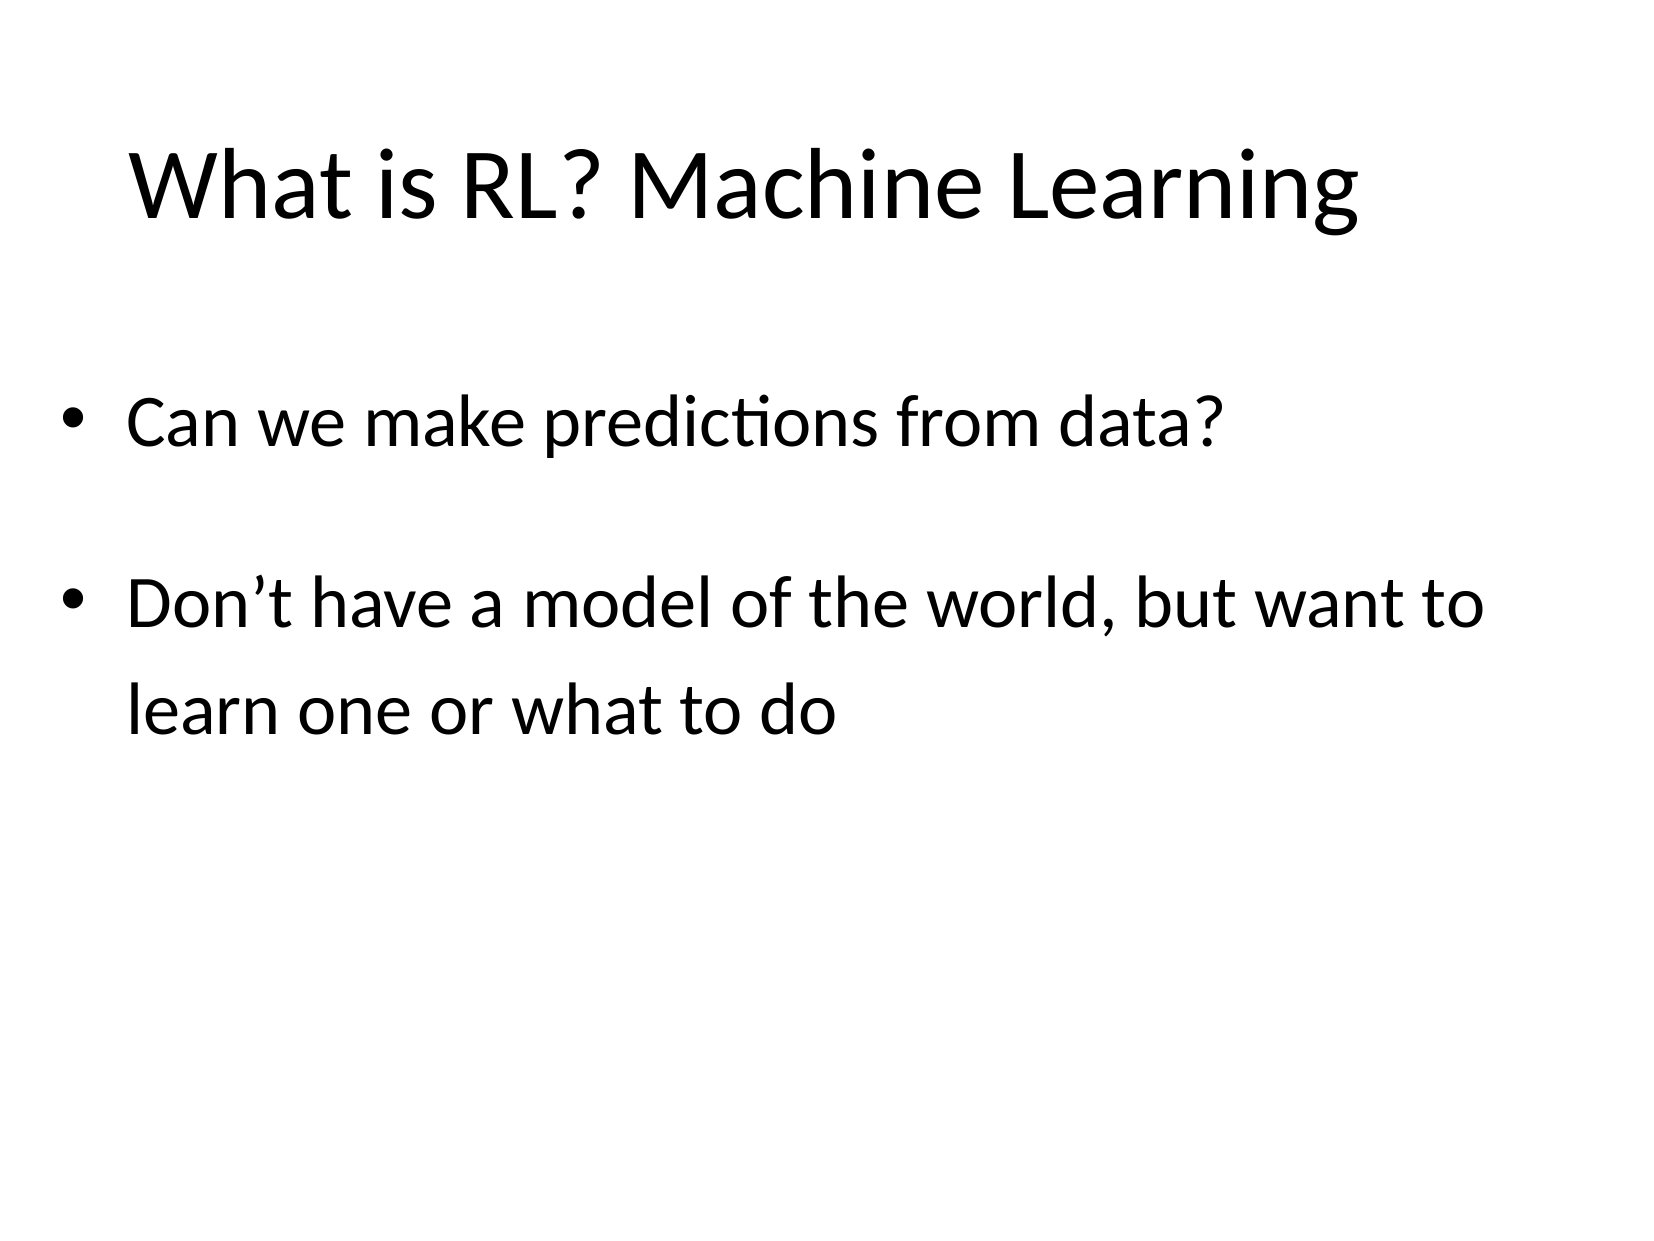

# What is RL? Machine Learning
Can we make predictions from data?
Don’t have a model of the world, but want to learn one or what to do